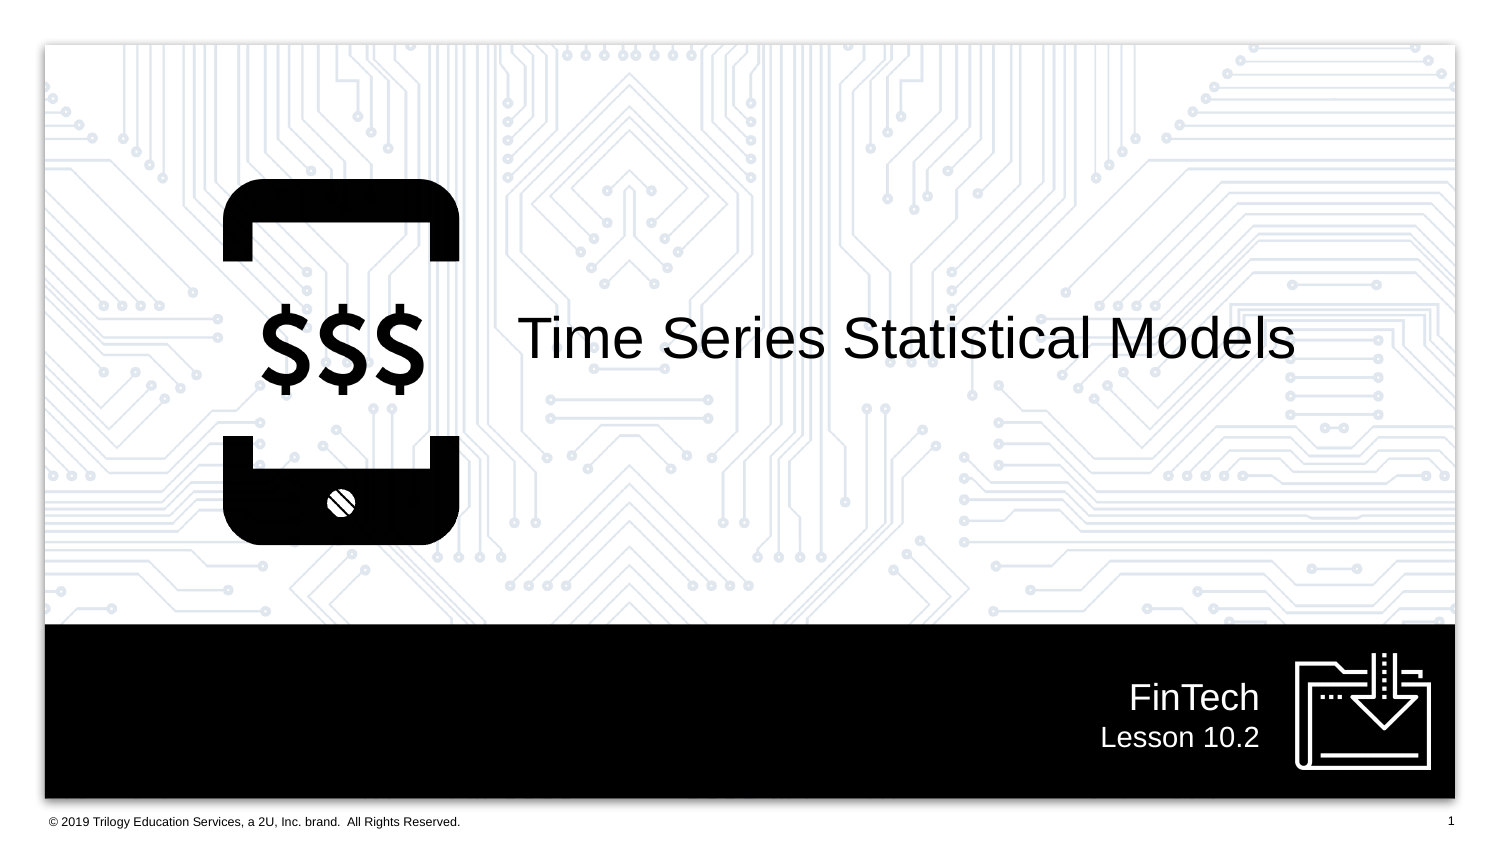

Time Series Statistical Models

# Lesson 10.2